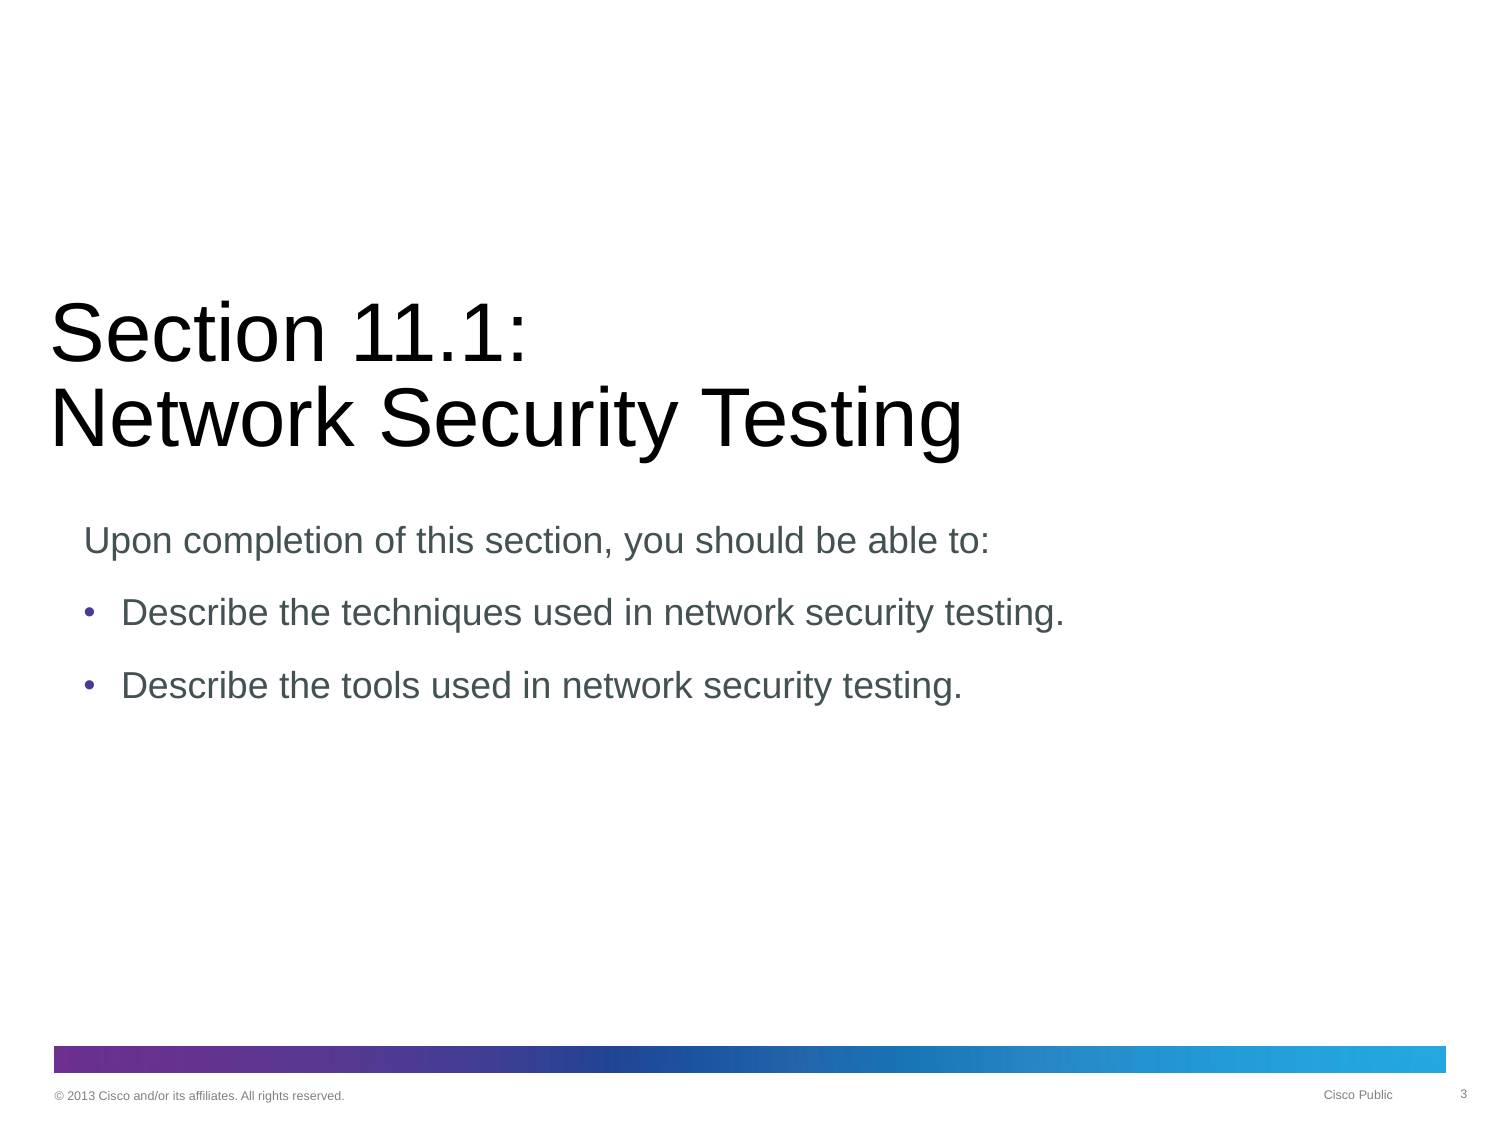

# Section 11.1: Network Security Testing
Upon completion of this section, you should be able to:
Describe the techniques used in network security testing.
Describe the tools used in network security testing.